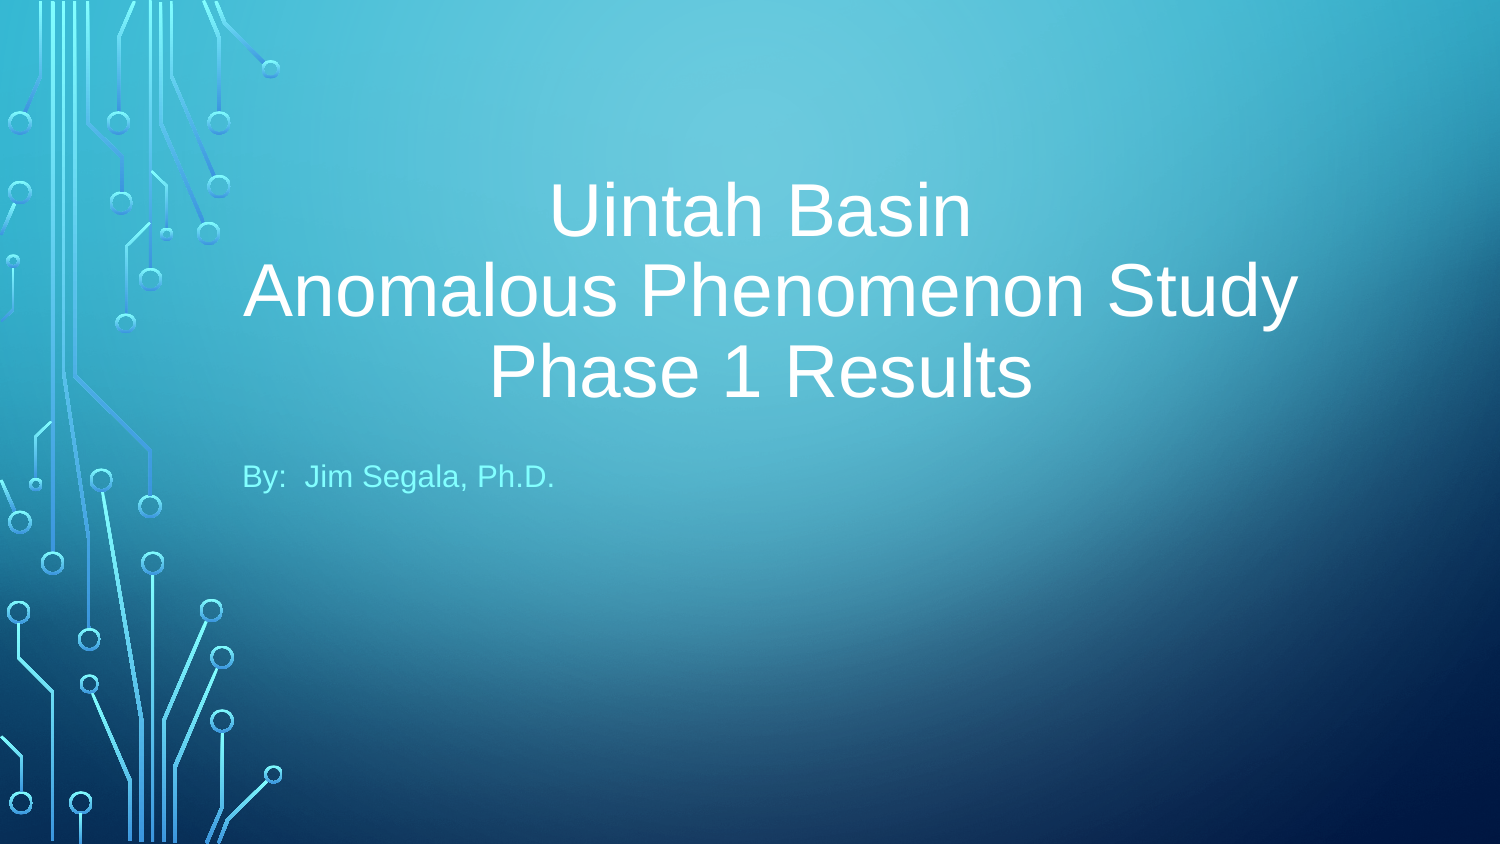

# Uintah Basin Anomalous Phenomenon Study Phase 1 Results
By:  Jim Segala, Ph.D.